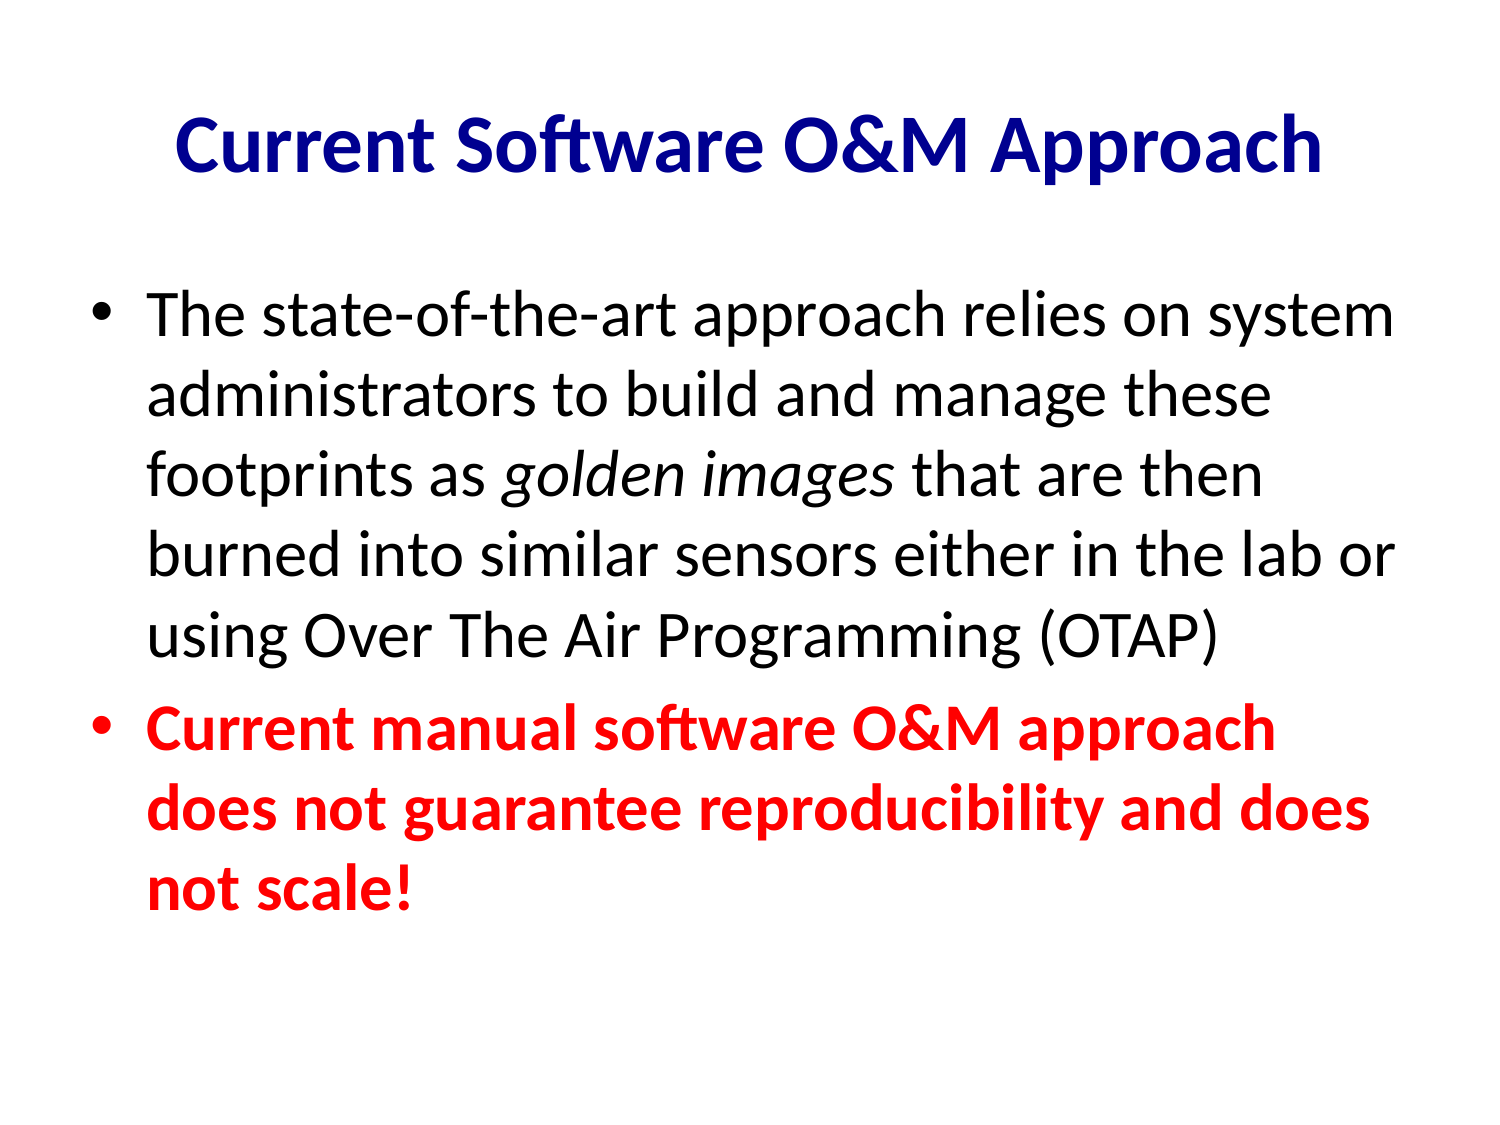

# Current Software O&M Approach
The state-of-the-art approach relies on system administrators to build and manage these footprints as golden images that are then burned into similar sensors either in the lab or using Over The Air Programming (OTAP)
Current manual software O&M approach does not guarantee reproducibility and does not scale!